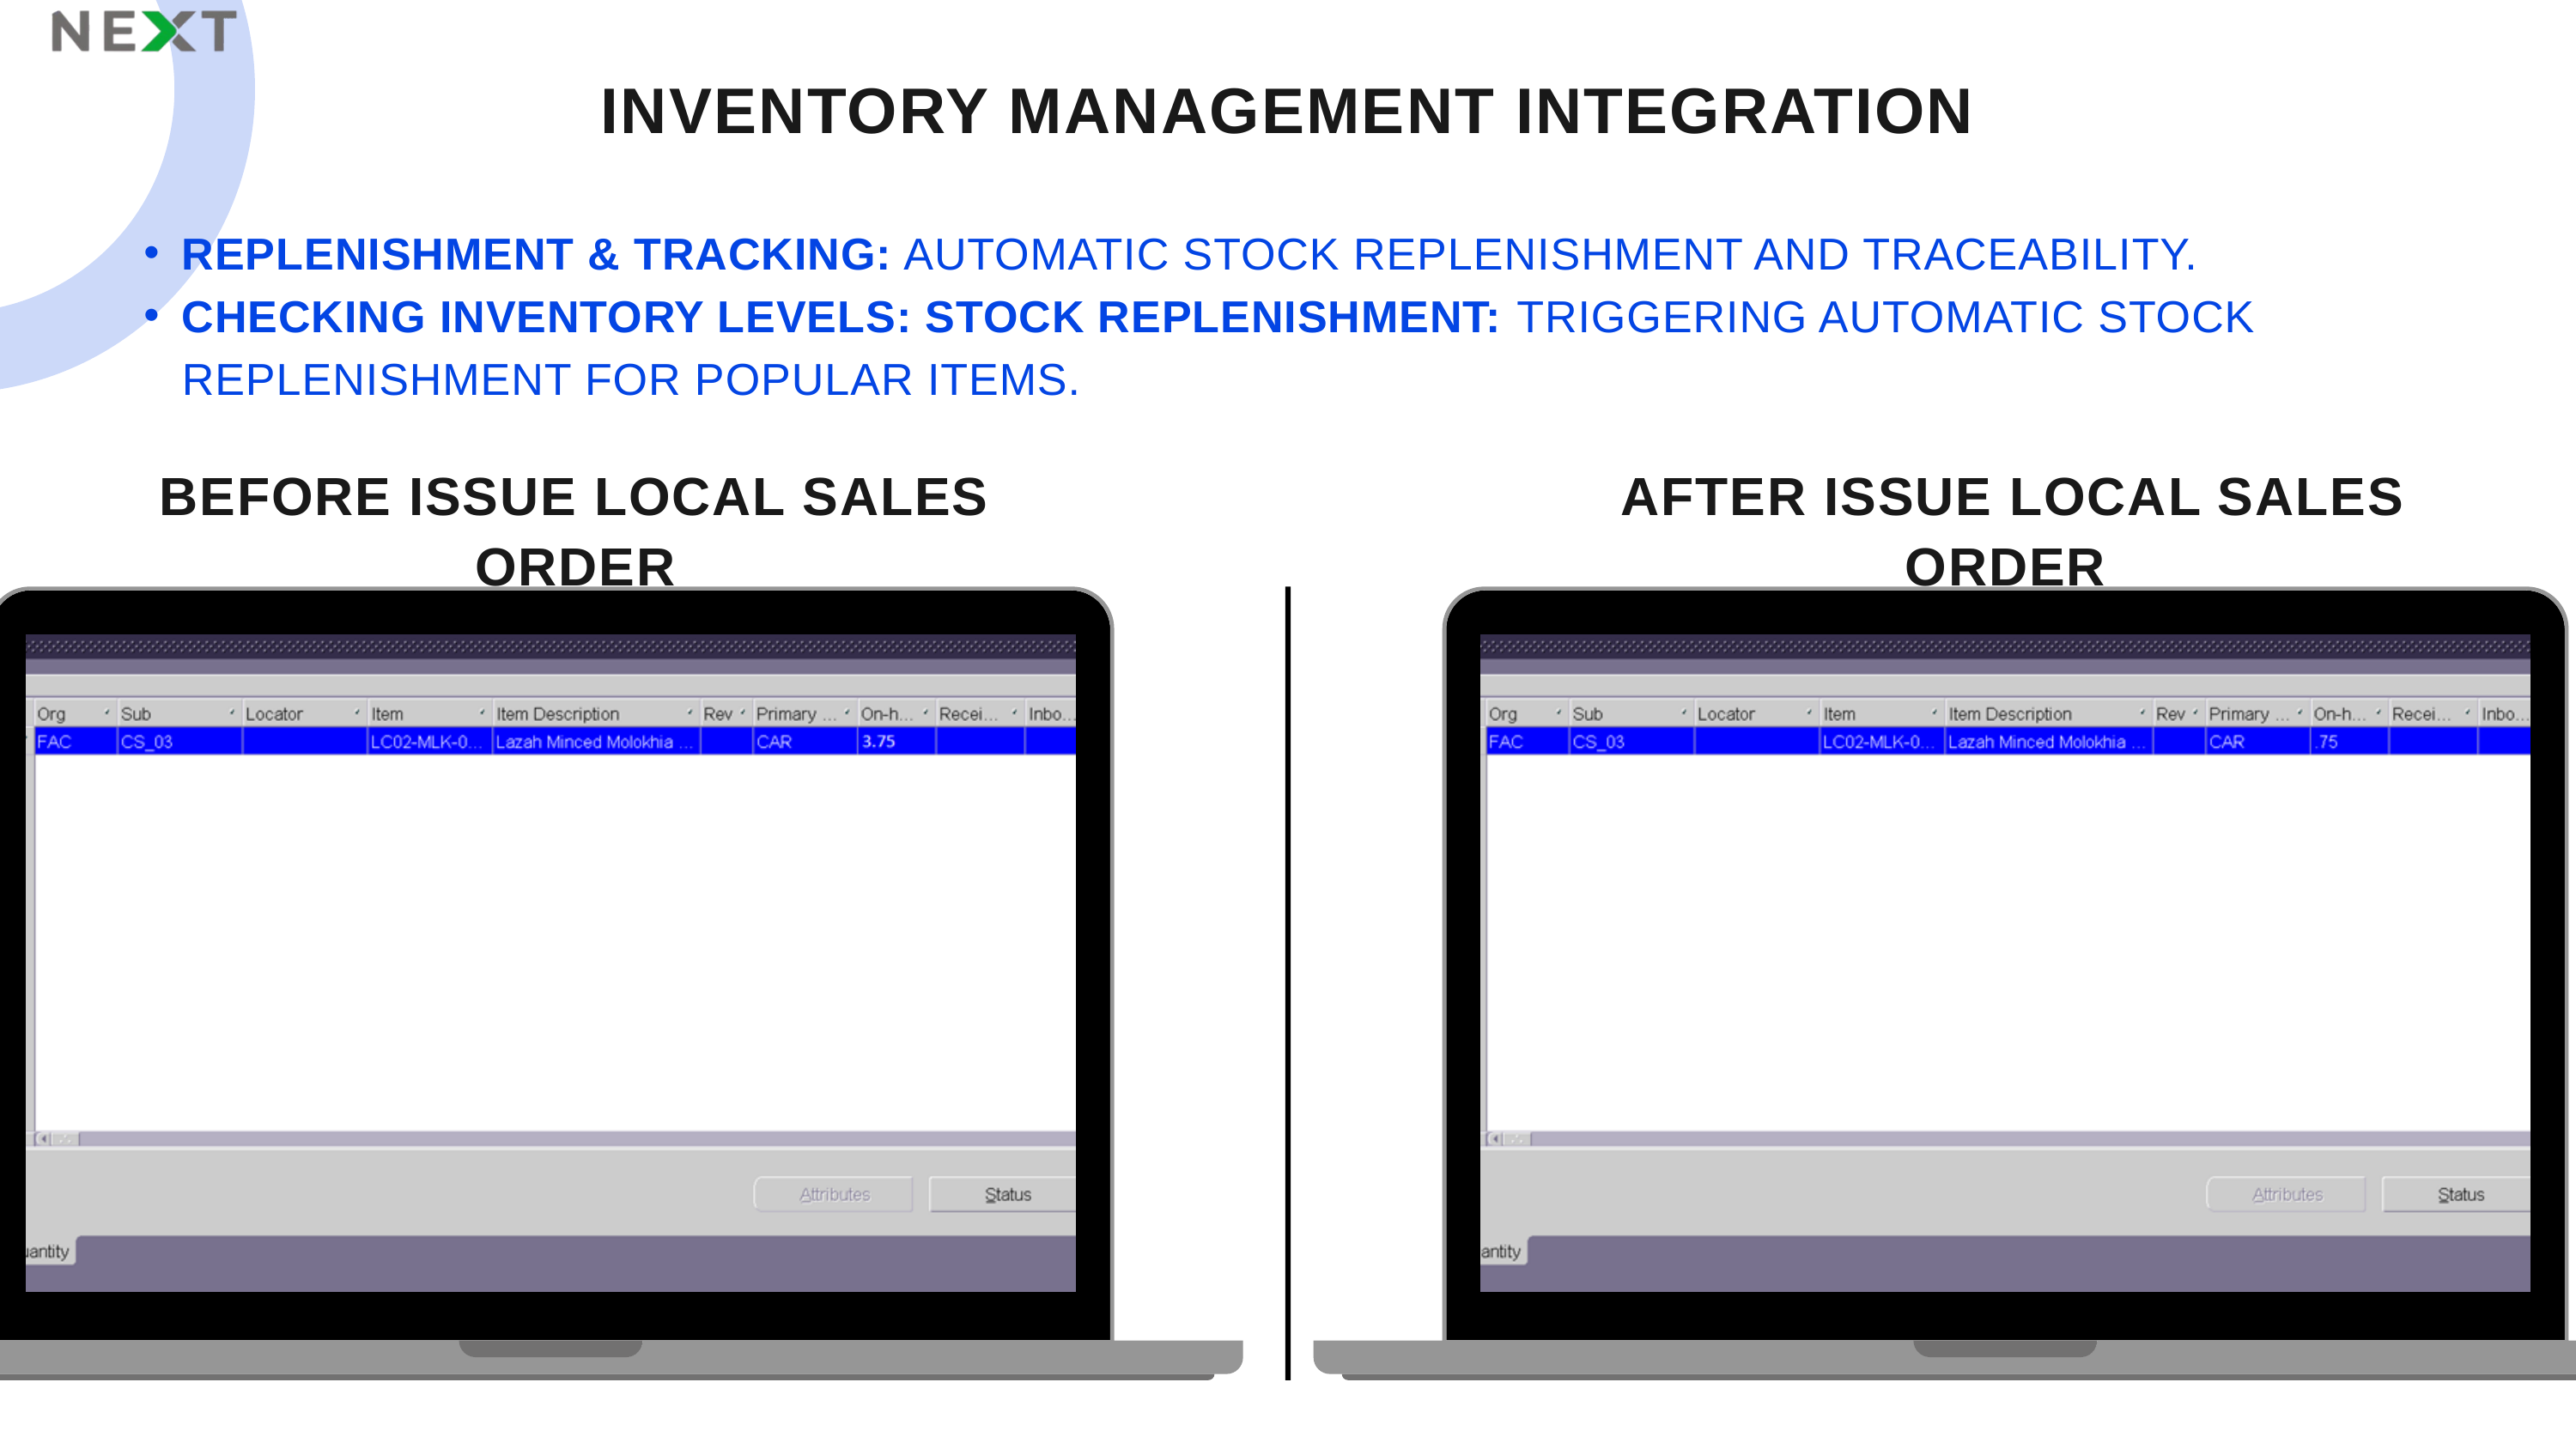

INVENTORY MANAGEMENT INTEGRATION
REPLENISHMENT & TRACKING: AUTOMATIC STOCK REPLENISHMENT AND TRACEABILITY.
CHECKING INVENTORY LEVELS: STOCK REPLENISHMENT: TRIGGERING AUTOMATIC STOCK REPLENISHMENT FOR POPULAR ITEMS.
BEFORE ISSUE LOCAL SALES ORDER
 AFTER ISSUE LOCAL SALES ORDER